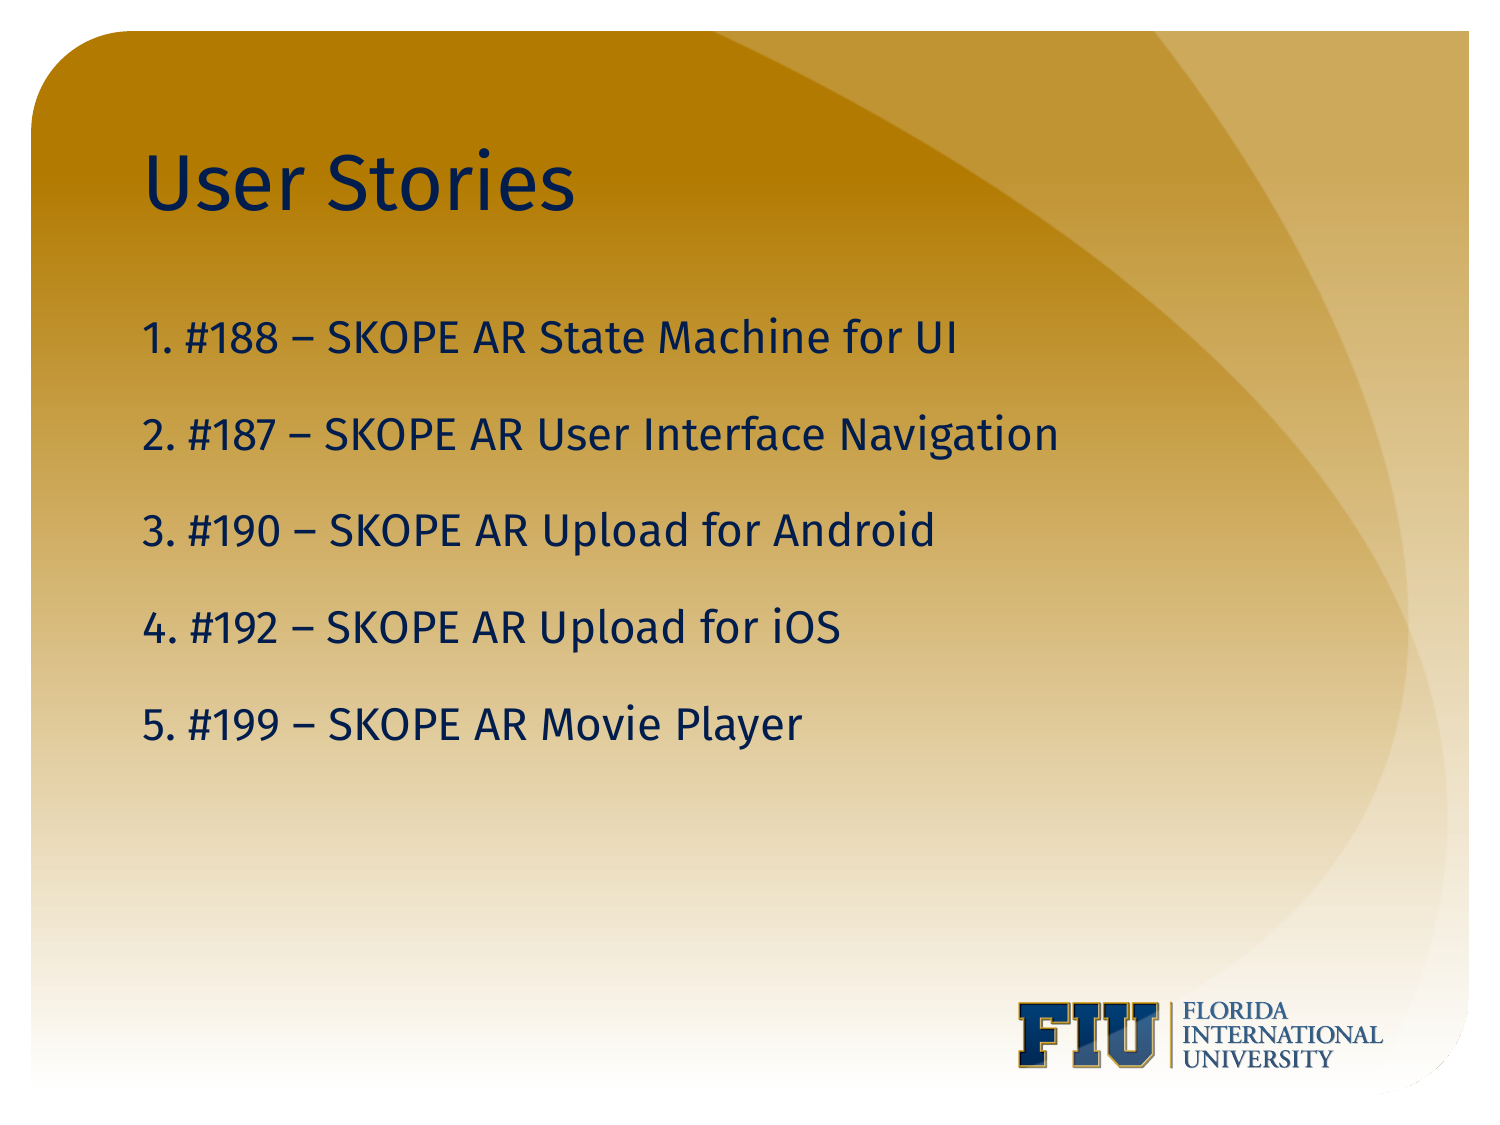

# User Stories
1. #188 – SKOPE AR State Machine for UI
2. #187 – SKOPE AR User Interface Navigation
3. #190 – SKOPE AR Upload for Android
4. #192 – SKOPE AR Upload for iOS
5. #199 – SKOPE AR Movie Player